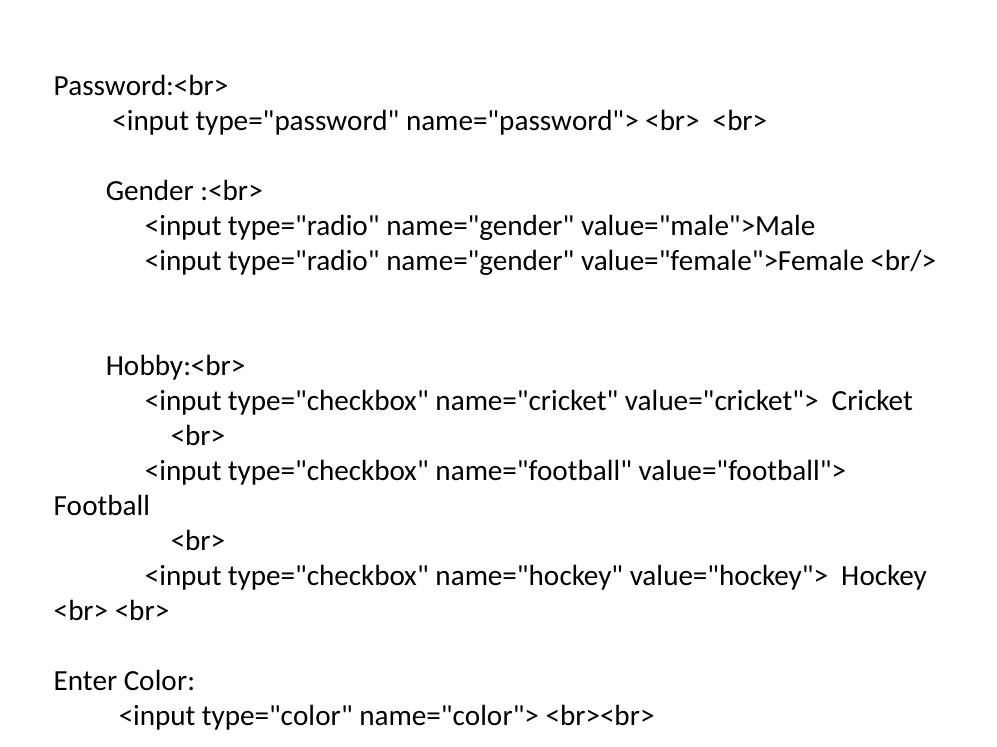

Password:<br>
         <input type="password" name="password"> <br>  <br>

        Gender :<br>
              <input type="radio" name="gender" value="male">Male
              <input type="radio" name="gender" value="female">Female <br/>

        Hobby:<br>
              <input type="checkbox" name="cricket" value="cricket">  Cricket
                  <br>
              <input type="checkbox" name="football" value="football">  Football
                  <br>
              <input type="checkbox" name="hockey" value="hockey">  Hockey <br> <br>

Enter Color:
          <input type="color" name="color"> <br><br>